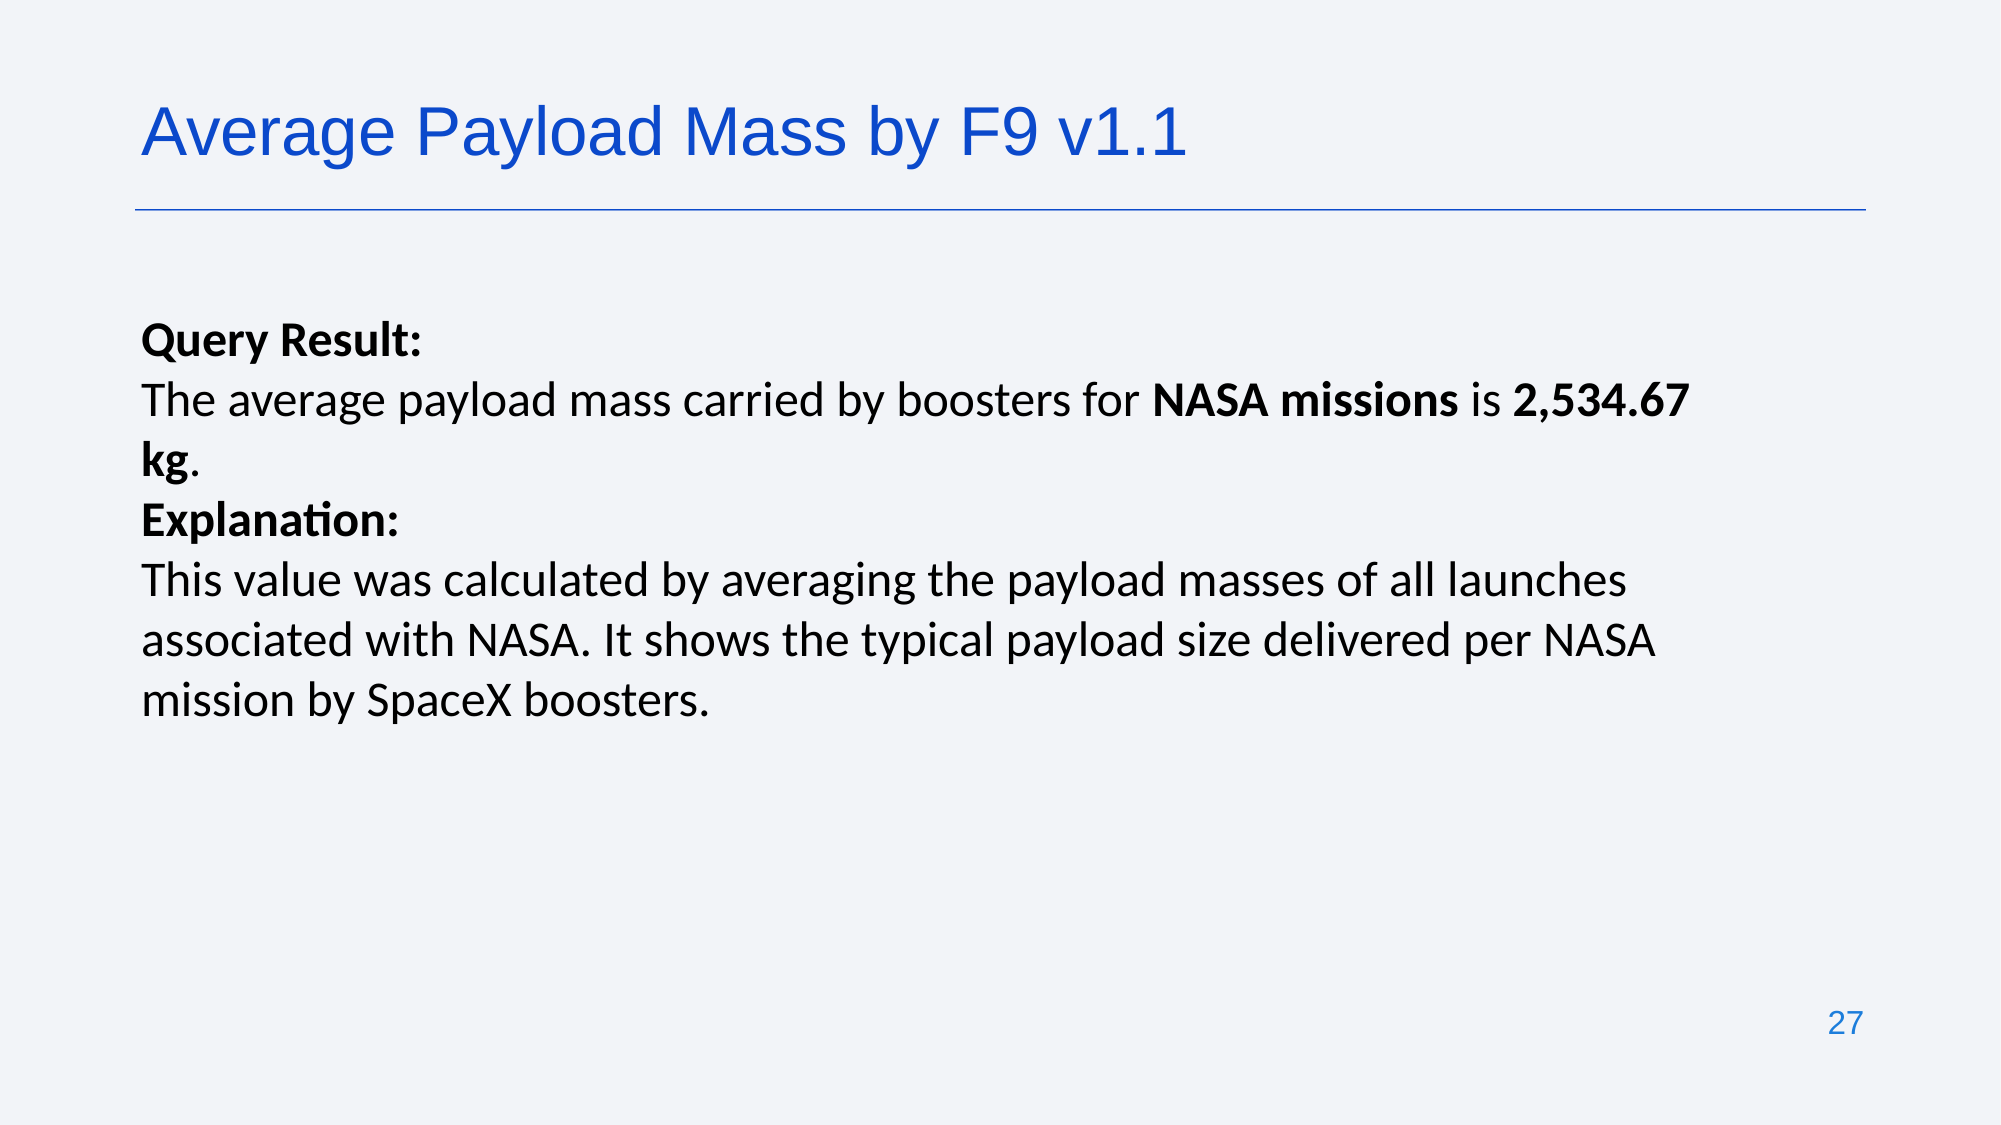

Average Payload Mass by F9 v1.1
Query Result:
The average payload mass carried by boosters for NASA missions is 2,534.67 kg.
Explanation:
This value was calculated by averaging the payload masses of all launches associated with NASA. It shows the typical payload size delivered per NASA mission by SpaceX boosters.
27